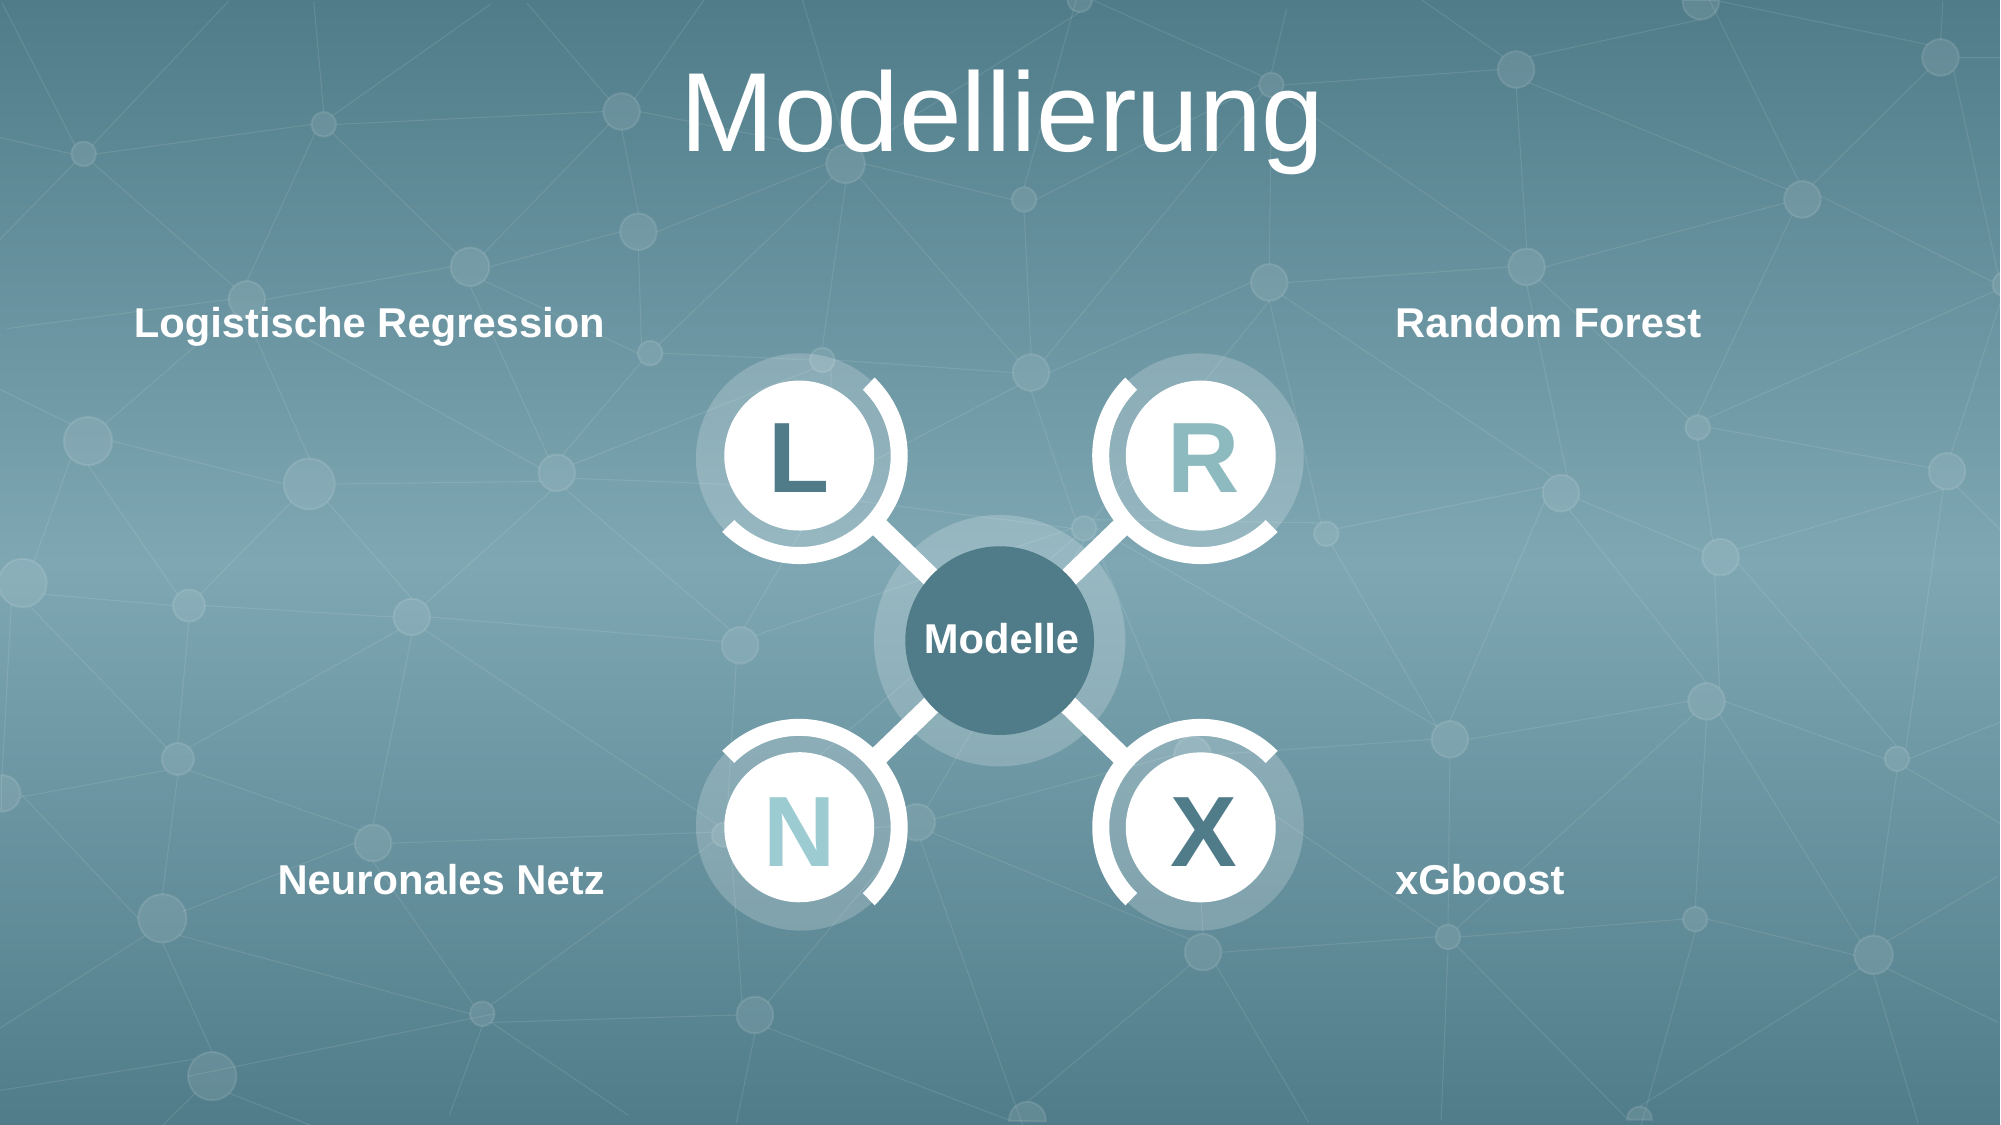

Modellierung
Logistische Regression

Random Forest

L
R

Modelle

N
X
Neuronales Netz

xGboost